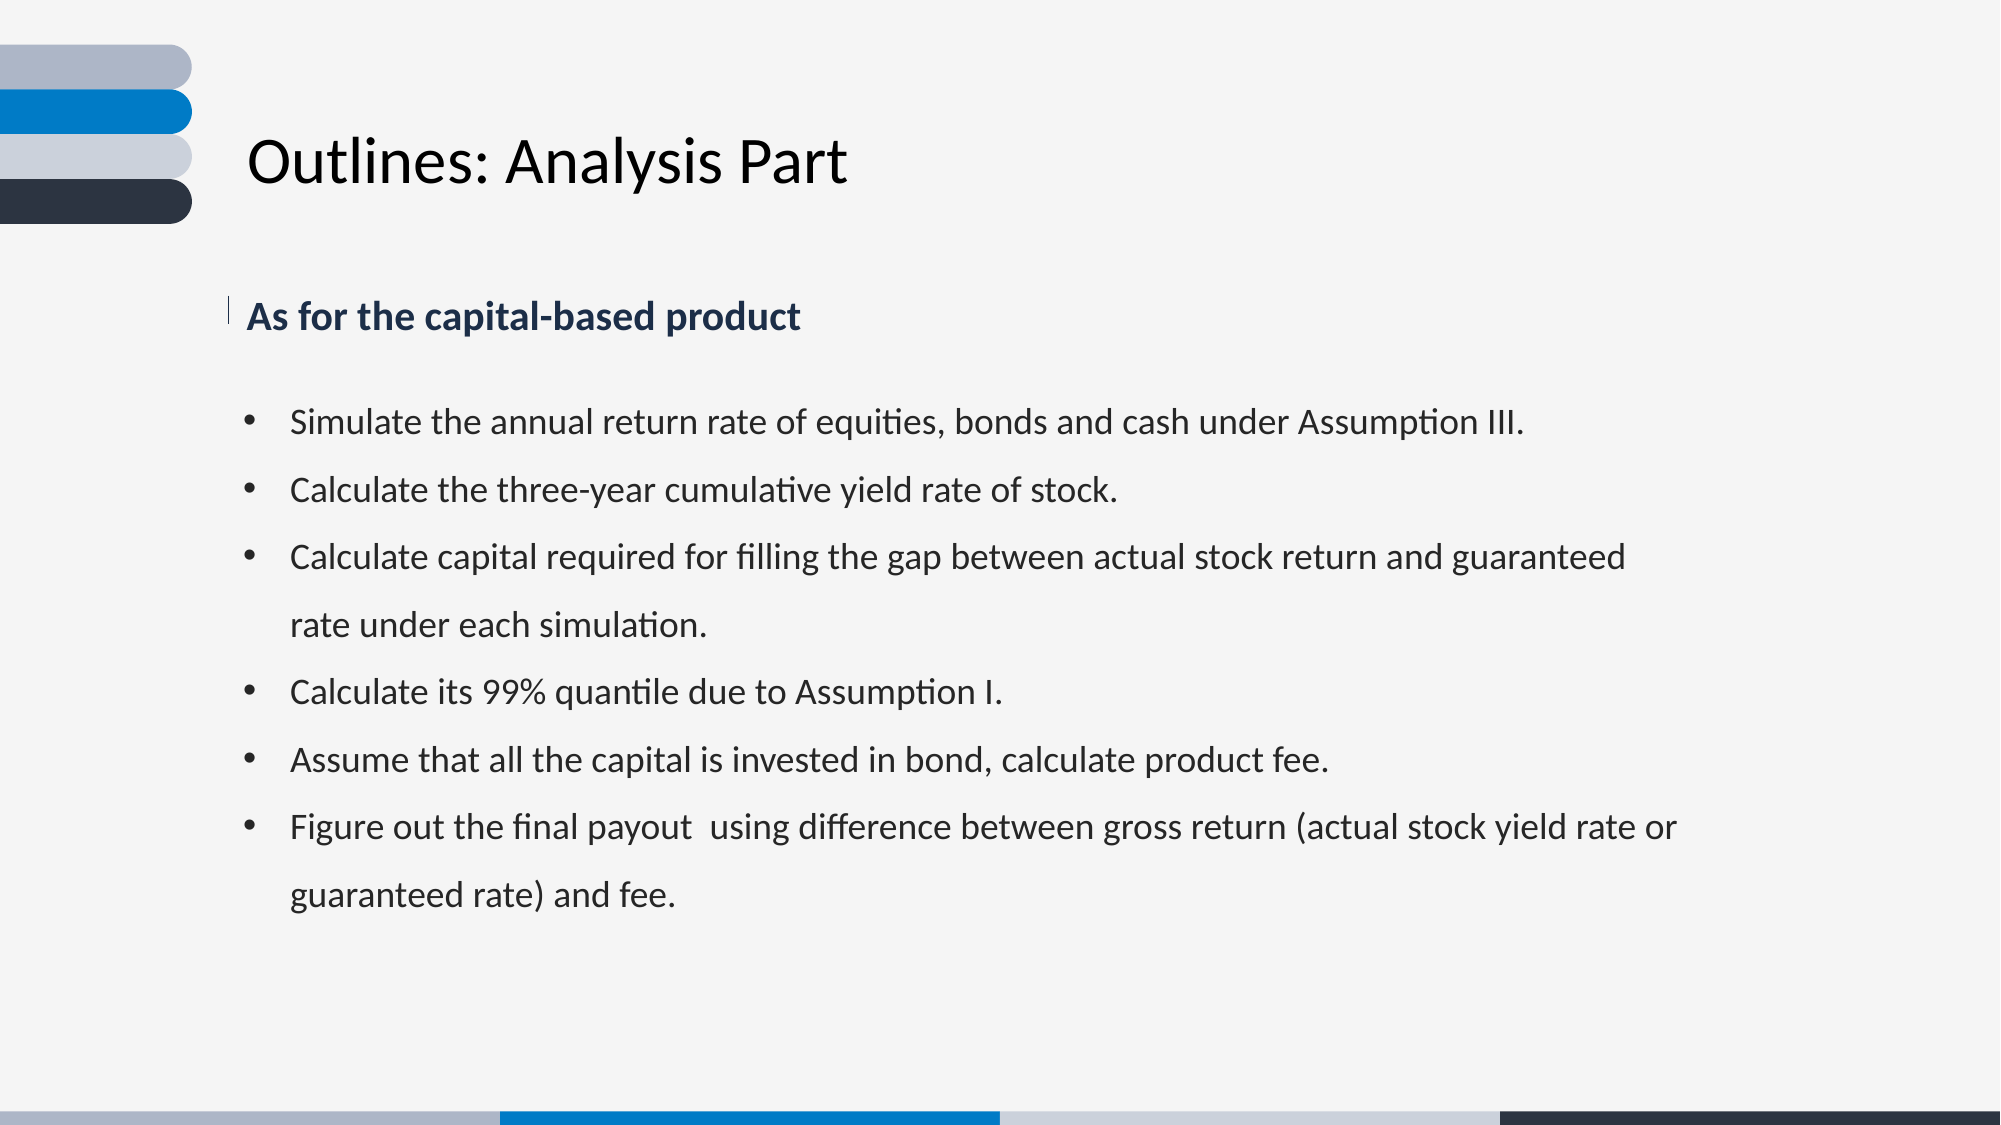

Outlines: Analysis Part
As for the capital-based product
Simulate the annual return rate of equities, bonds and cash under Assumption III.
Calculate the three-year cumulative yield rate of stock.
Calculate capital required for filling the gap between actual stock return and guaranteed rate under each simulation.
Calculate its 99% quantile due to Assumption I.
Assume that all the capital is invested in bond, calculate product fee.
Figure out the final payout  using difference between gross return (actual stock yield rate or guaranteed rate) and fee.